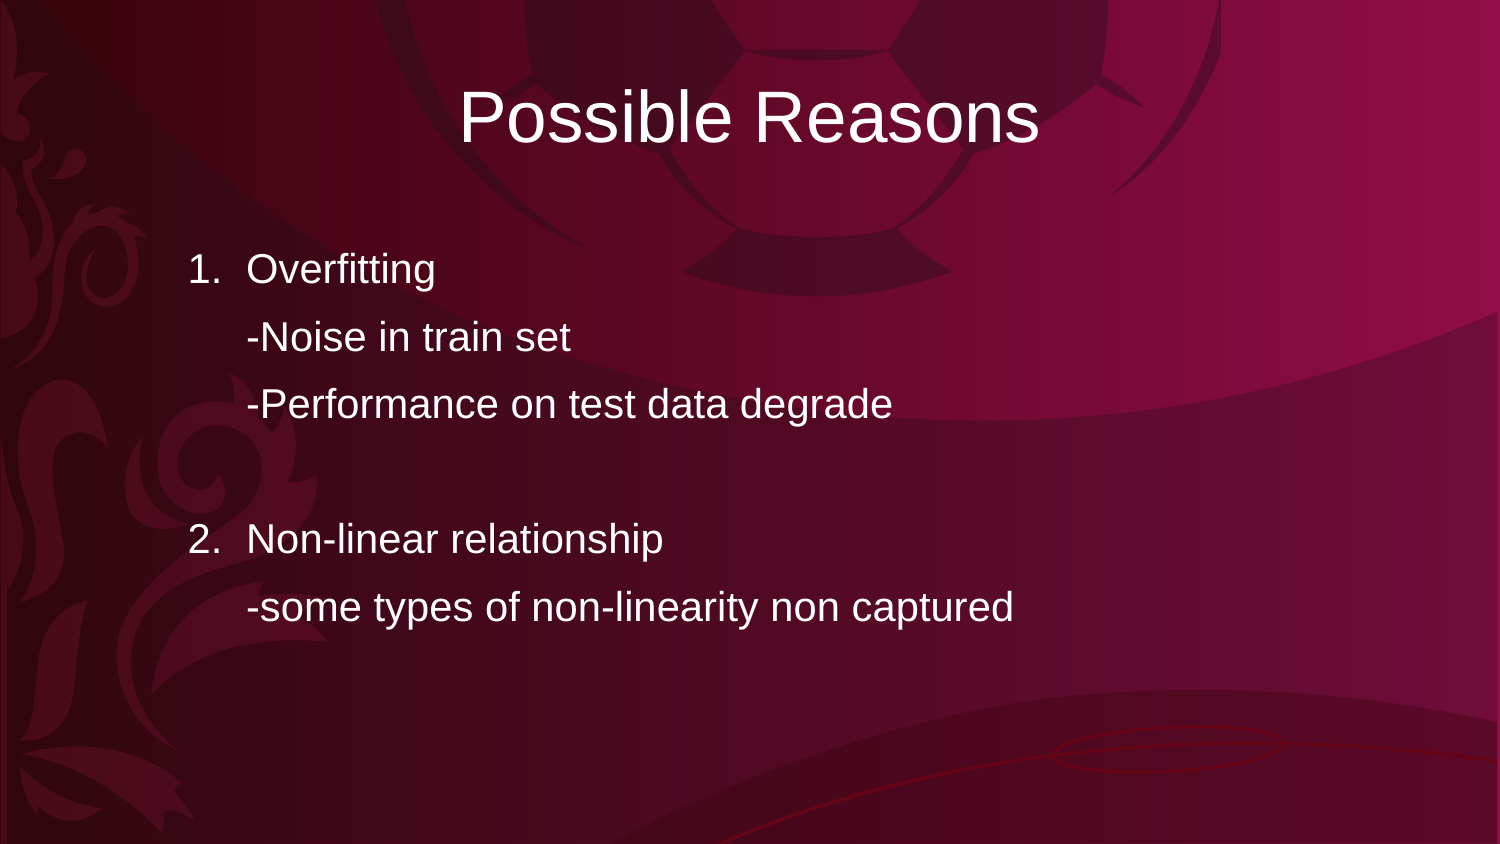

# Possible Reasons
Overfitting
-Noise in train set
-Performance on test data degrade

Non-linear relationship
-some types of non-linearity non captured